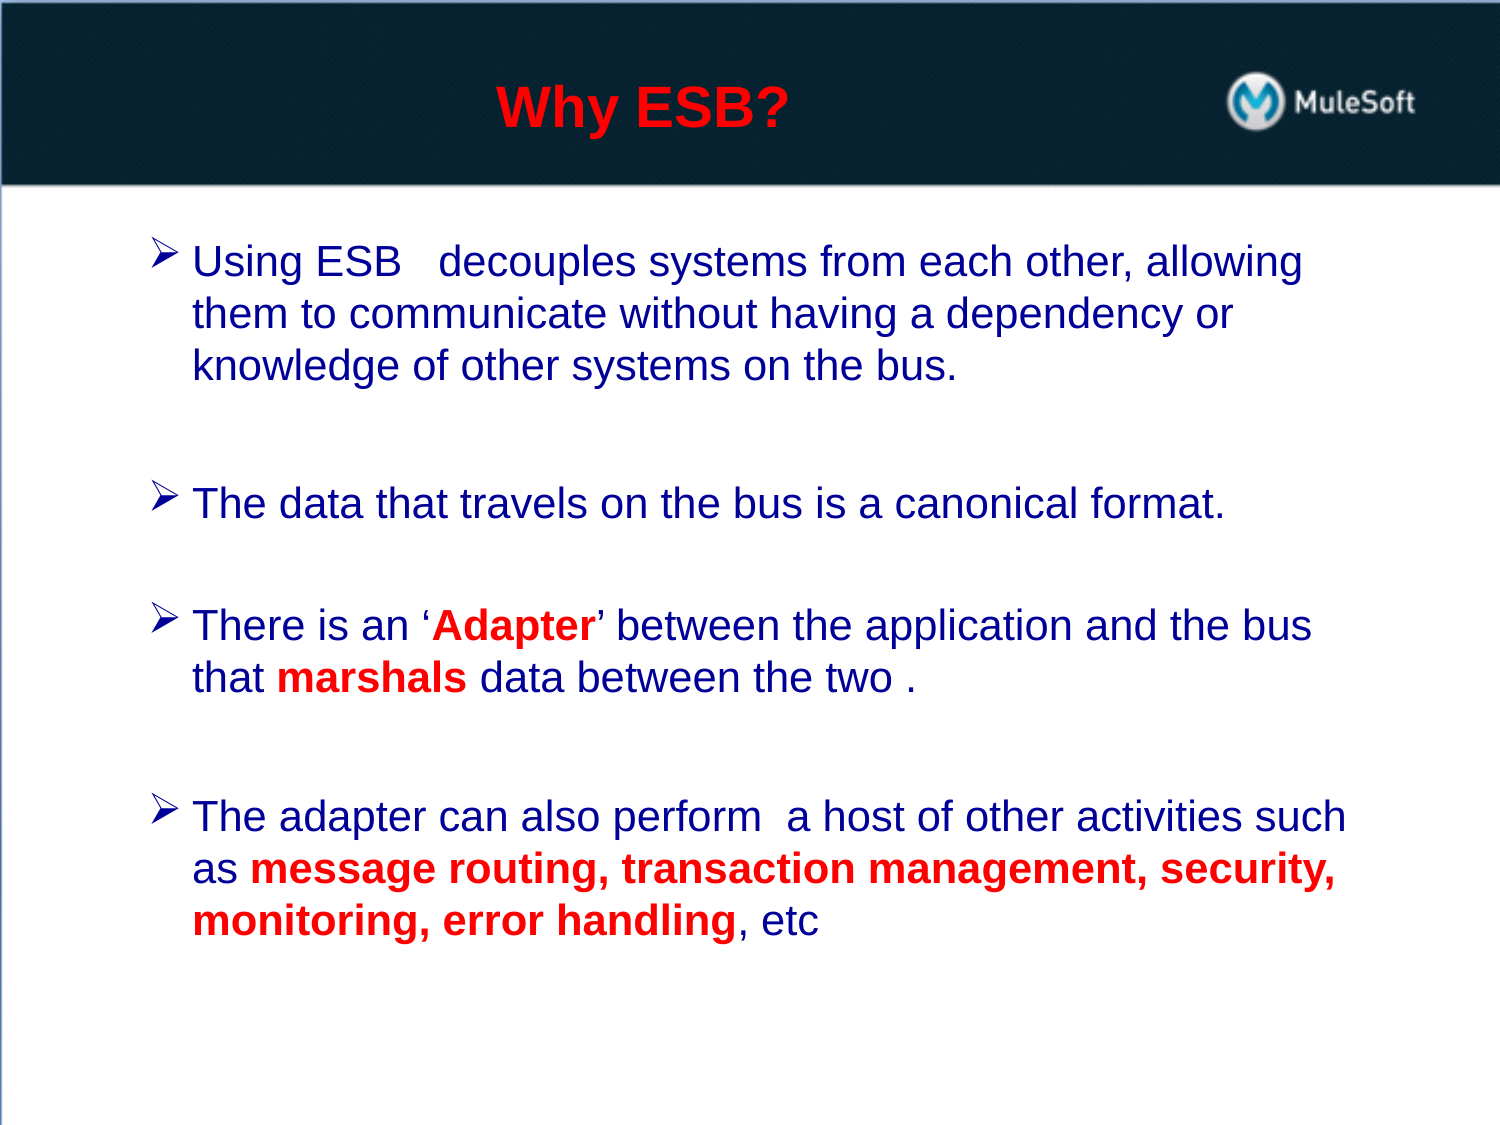

# Why ESB?
Using ESB   decouples systems from each other, allowing them to communicate without having a dependency or knowledge of other systems on the bus.

The data that travels on the bus is a canonical format.

There is an ‘Adapter’ between the application and the bus that marshals data between the two .

The adapter can also perform  a host of other activities such as message routing, transaction management, security, monitoring, error handling, etc